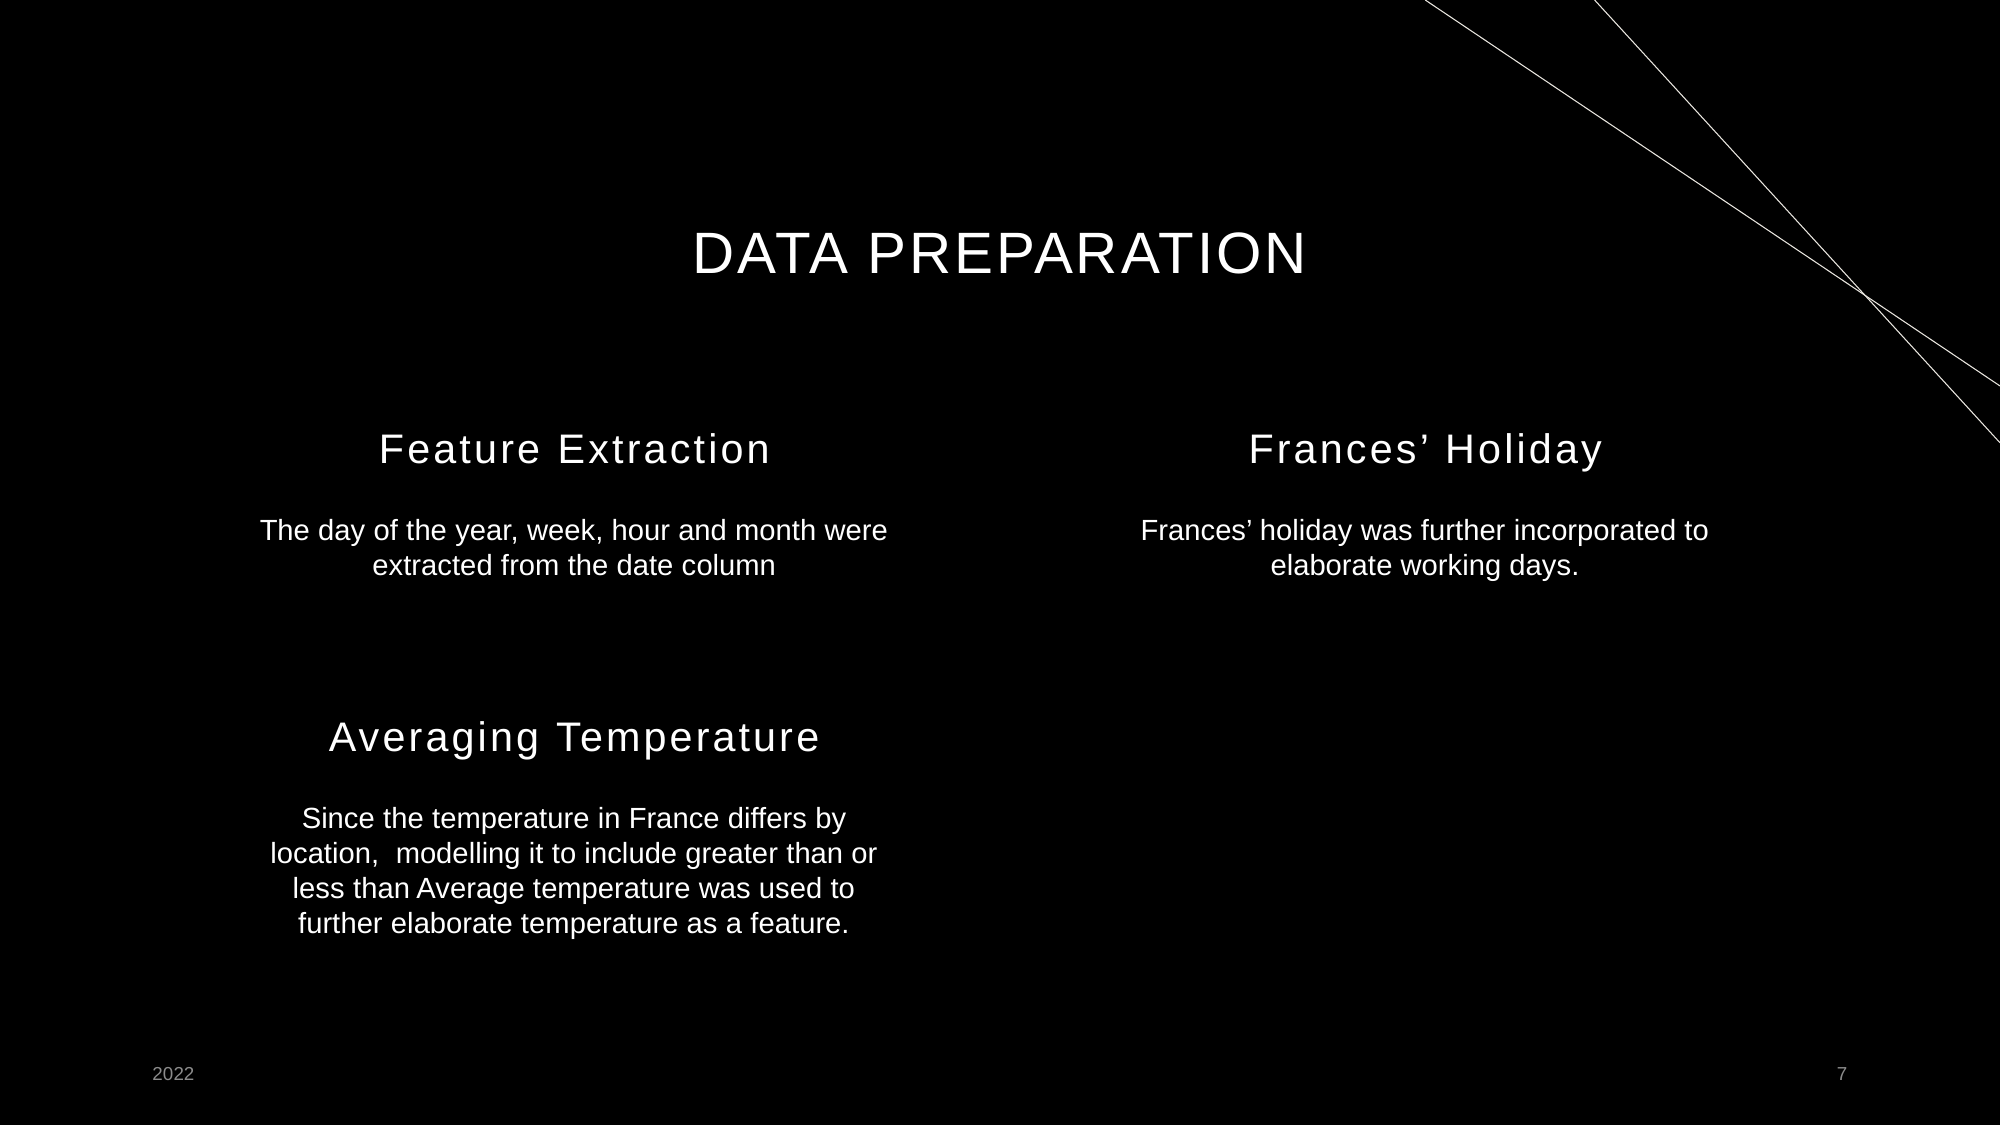

# Data preparation
Feature Extraction
Frances’ Holiday
The day of the year, week, hour and month were extracted from the date column
Frances’ holiday was further incorporated to elaborate working days.
Averaging Temperature
Since the temperature in France differs by location,  modelling it to include greater than or less than Average temperature was used to further elaborate temperature as a feature.
2022
7